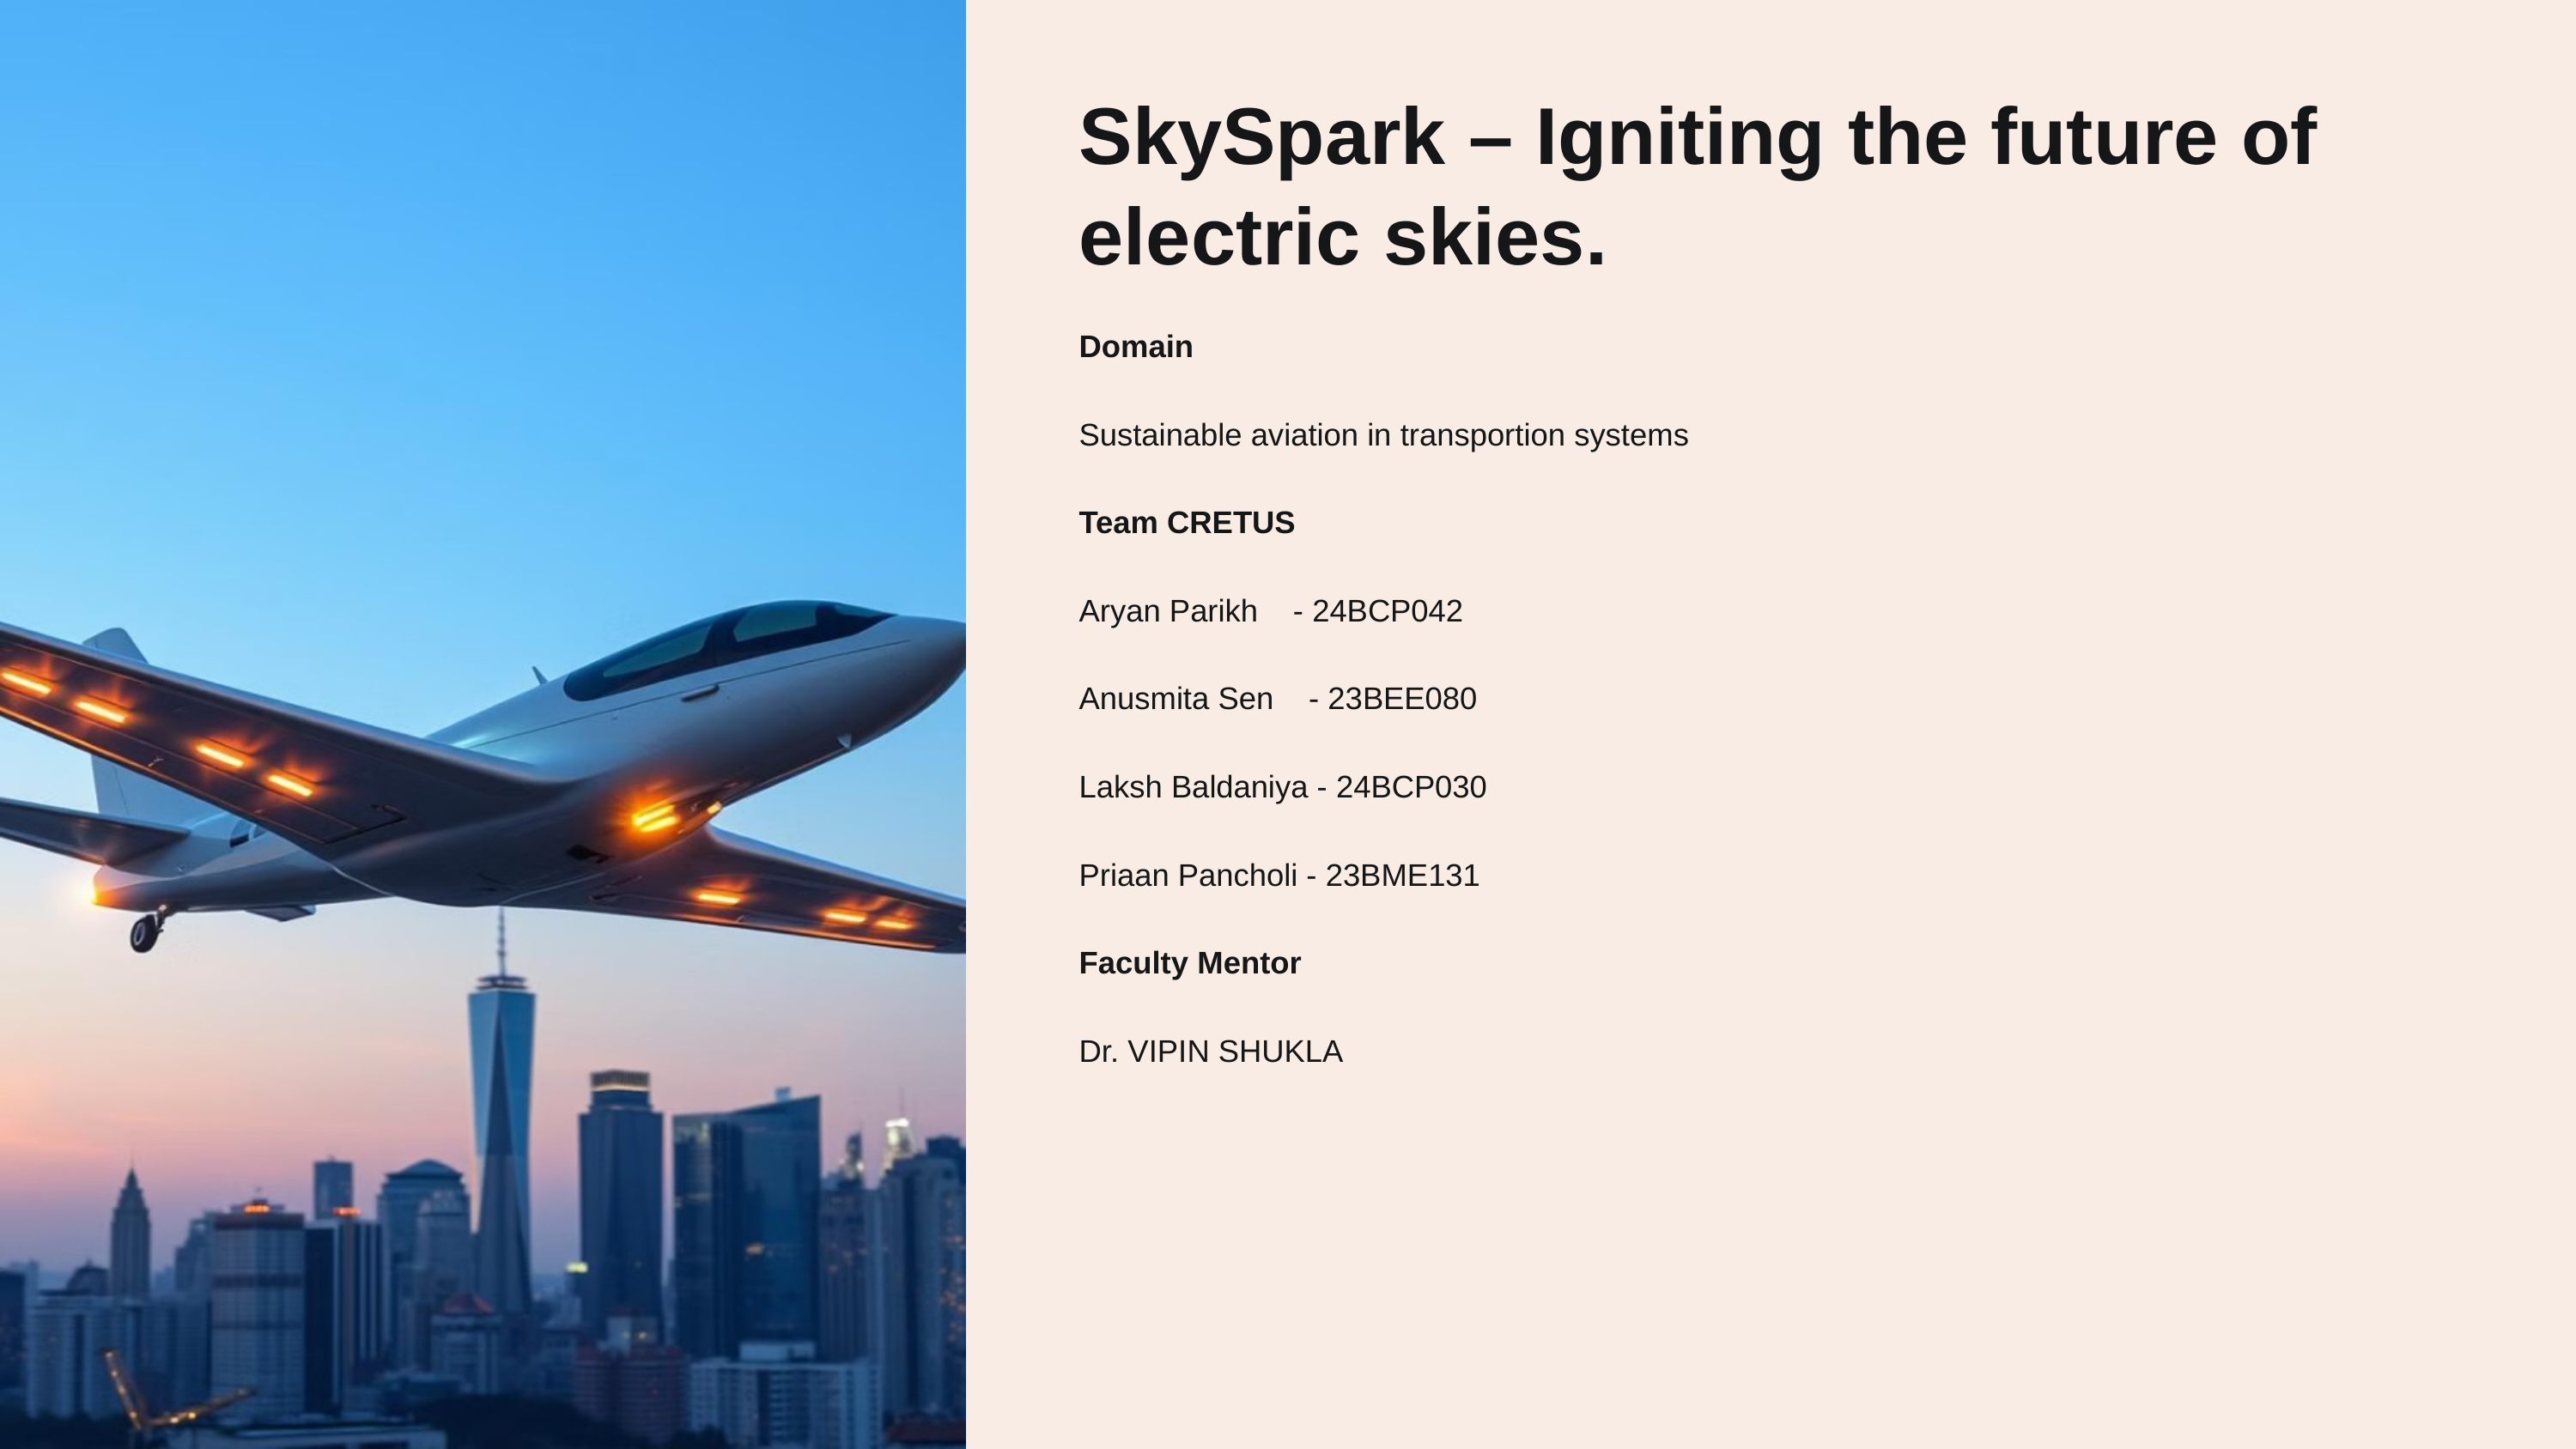

SkySpark – Igniting the future of electric skies.
Domain
Sustainable aviation in transportion systems
Team CRETUS
Aryan Parikh    - 24BCP042
Anusmita Sen    - 23BEE080
Laksh Baldaniya - 24BCP030
Priaan Pancholi - 23BME131
Faculty Mentor
Dr. VIPIN SHUKLA